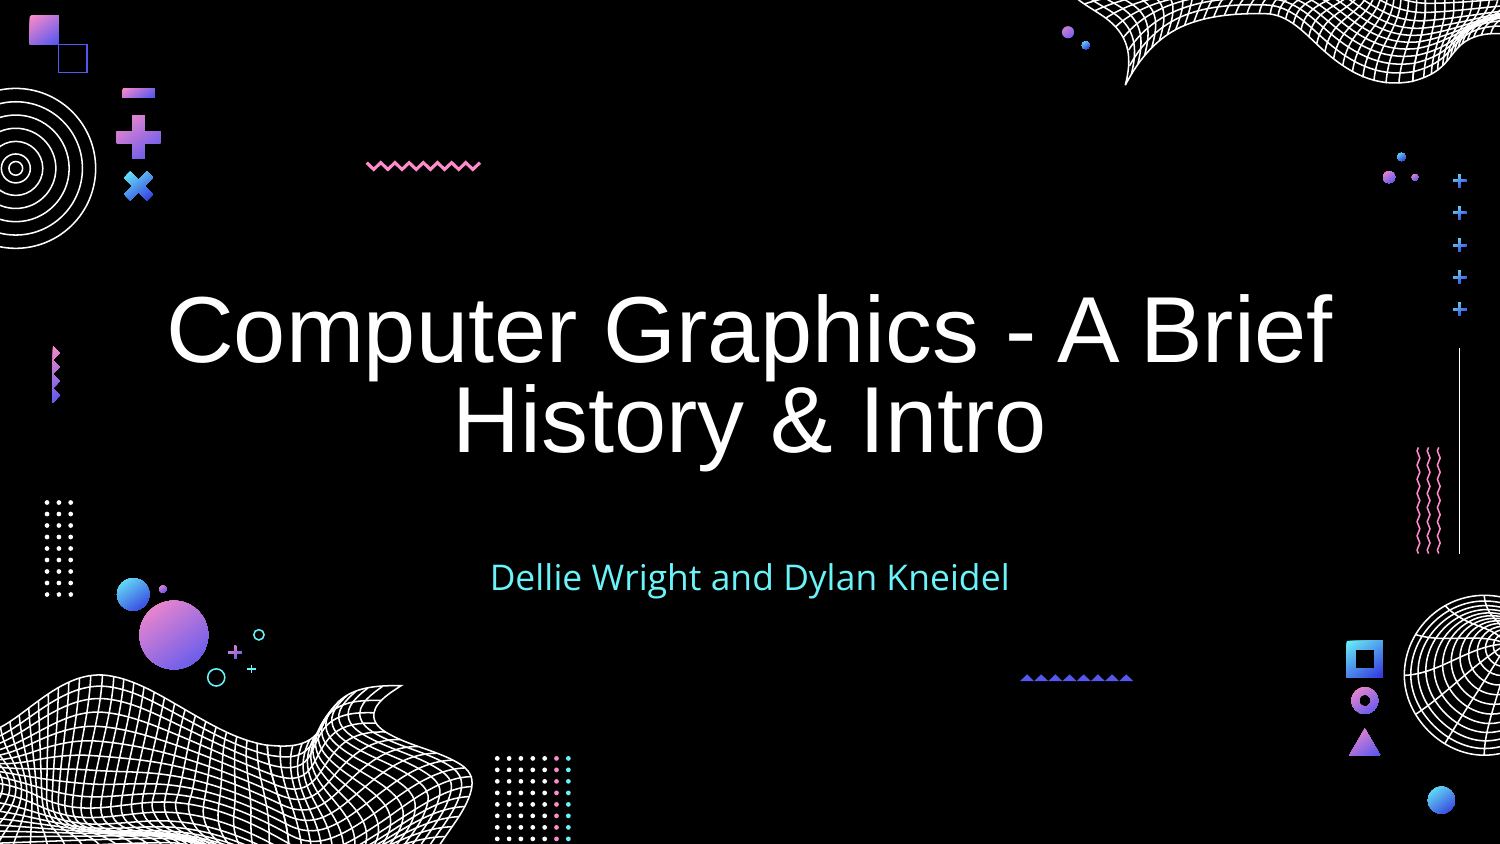

# Computer Graphics - A Brief History & Intro
Dellie Wright and Dylan Kneidel